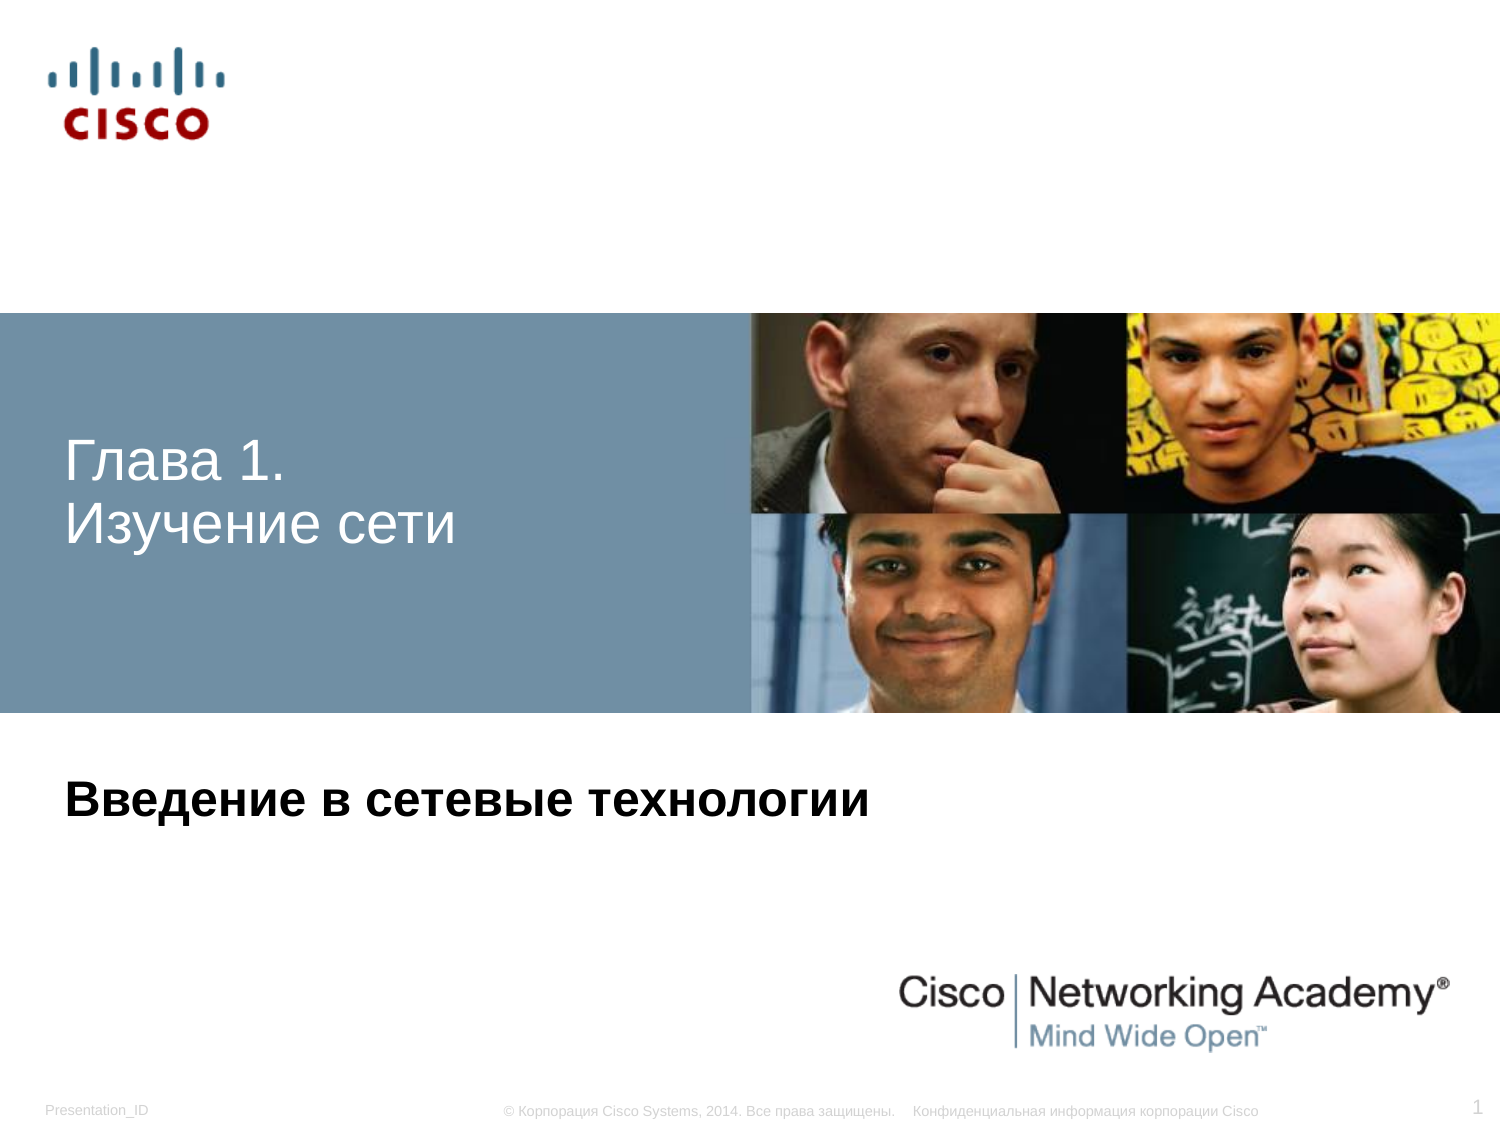

# Глава 1. Изучение сети
Введение в сетевые технологии